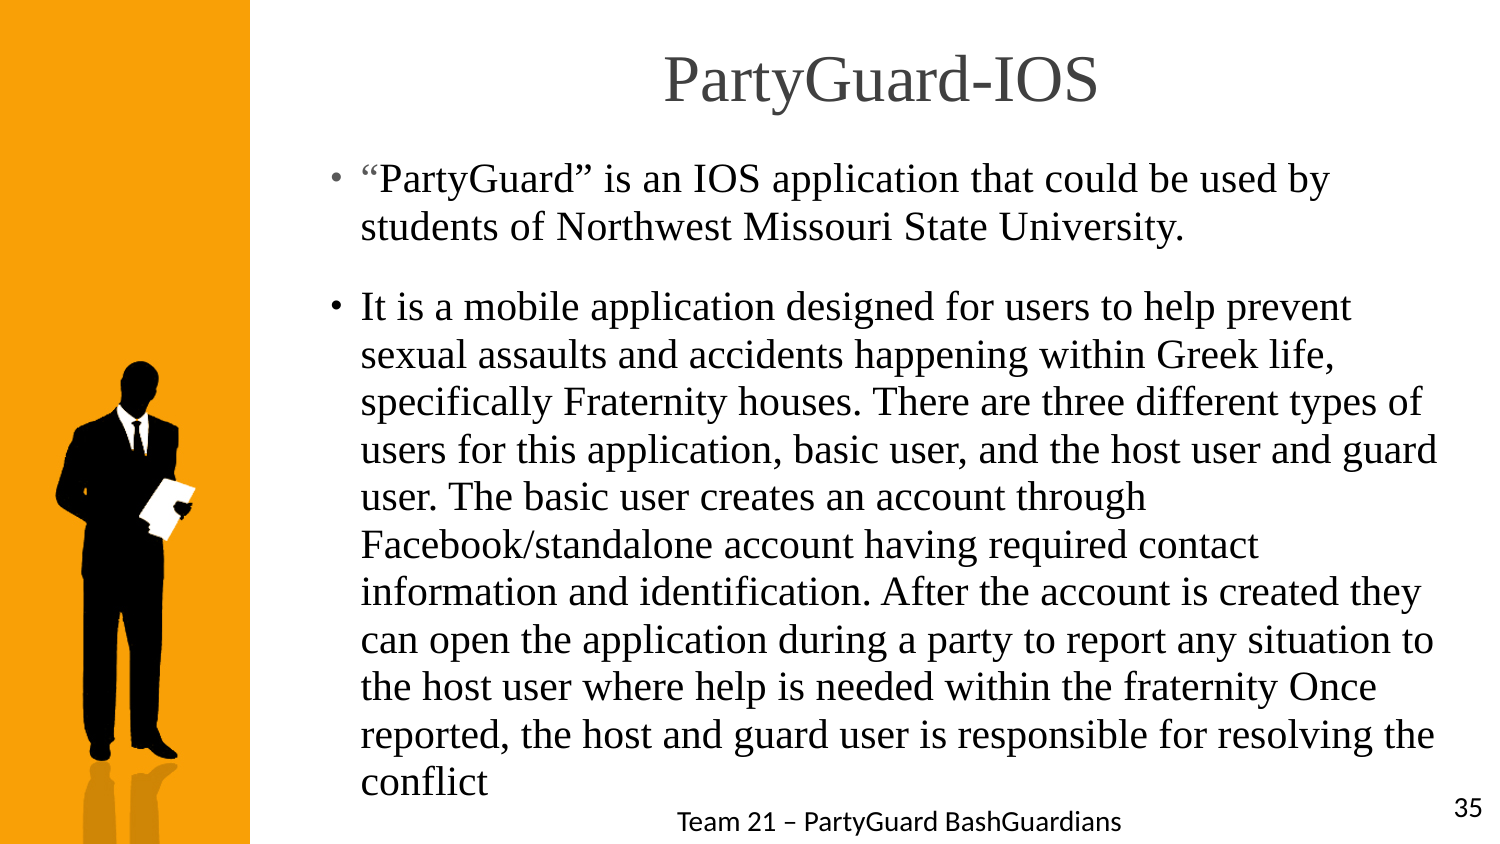

# PartyGuard-IOS
“PartyGuard” is an IOS application that could be used by students of Northwest Missouri State University.
It is a mobile application designed for users to help prevent sexual assaults and accidents happening within Greek life, specifically Fraternity houses. There are three different types of users for this application, basic user, and the host user and guard user. The basic user creates an account through Facebook/standalone account having required contact information and identification. After the account is created they can open the application during a party to report any situation to the host user where help is needed within the fraternity Once reported, the host and guard user is responsible for resolving the conflict
35
Team 21 – PartyGuard BashGuardians